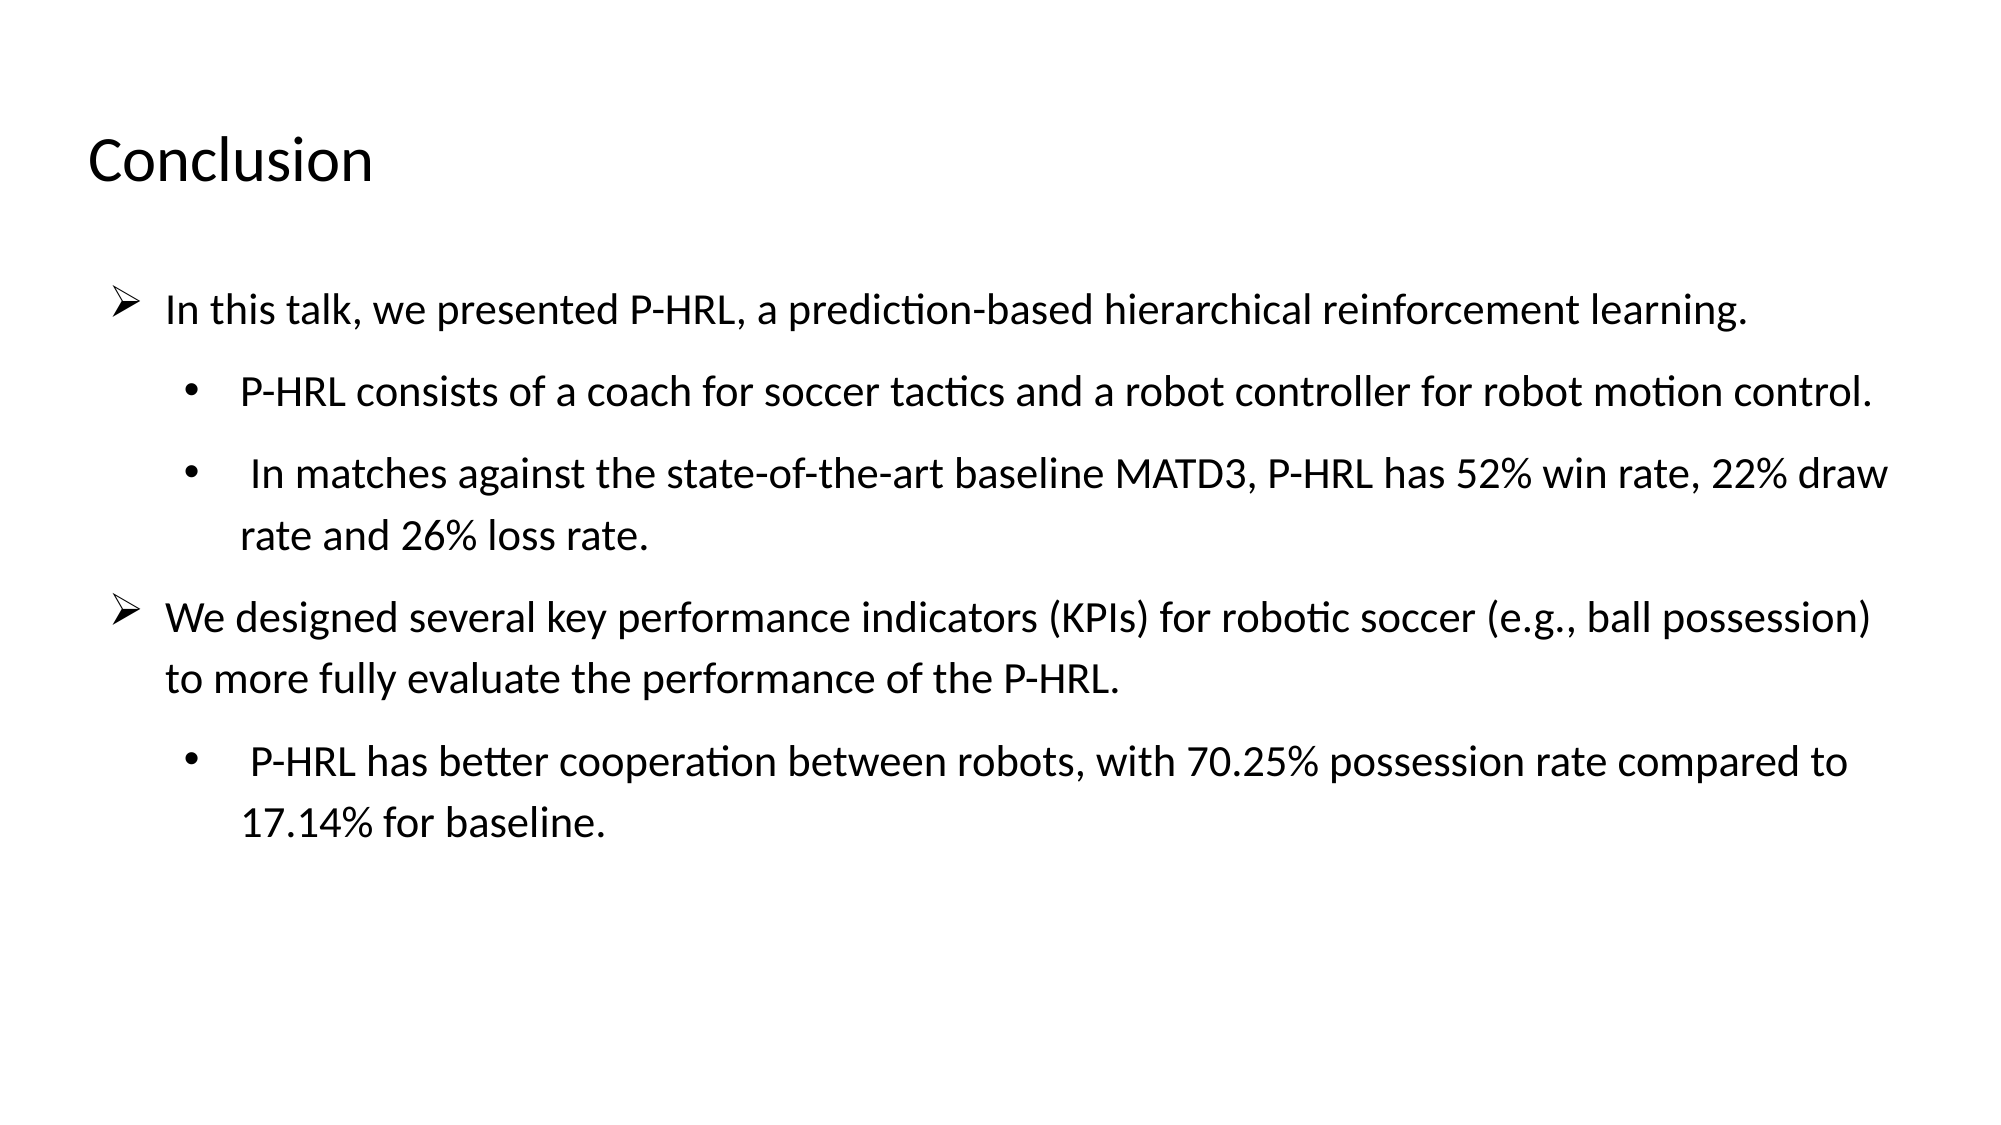

# Conclusion
In this talk, we presented P-HRL, a prediction-based hierarchical reinforcement learning.
P-HRL consists of a coach for soccer tactics and a robot controller for robot motion control.
 In matches against the state-of-the-art baseline MATD3, P-HRL has 52% win rate, 22% draw rate and 26% loss rate.
We designed several key performance indicators (KPIs) for robotic soccer (e.g., ball possession) to more fully evaluate the performance of the P-HRL.
 P-HRL has better cooperation between robots, with 70.25% possession rate compared to 17.14% for baseline.
13